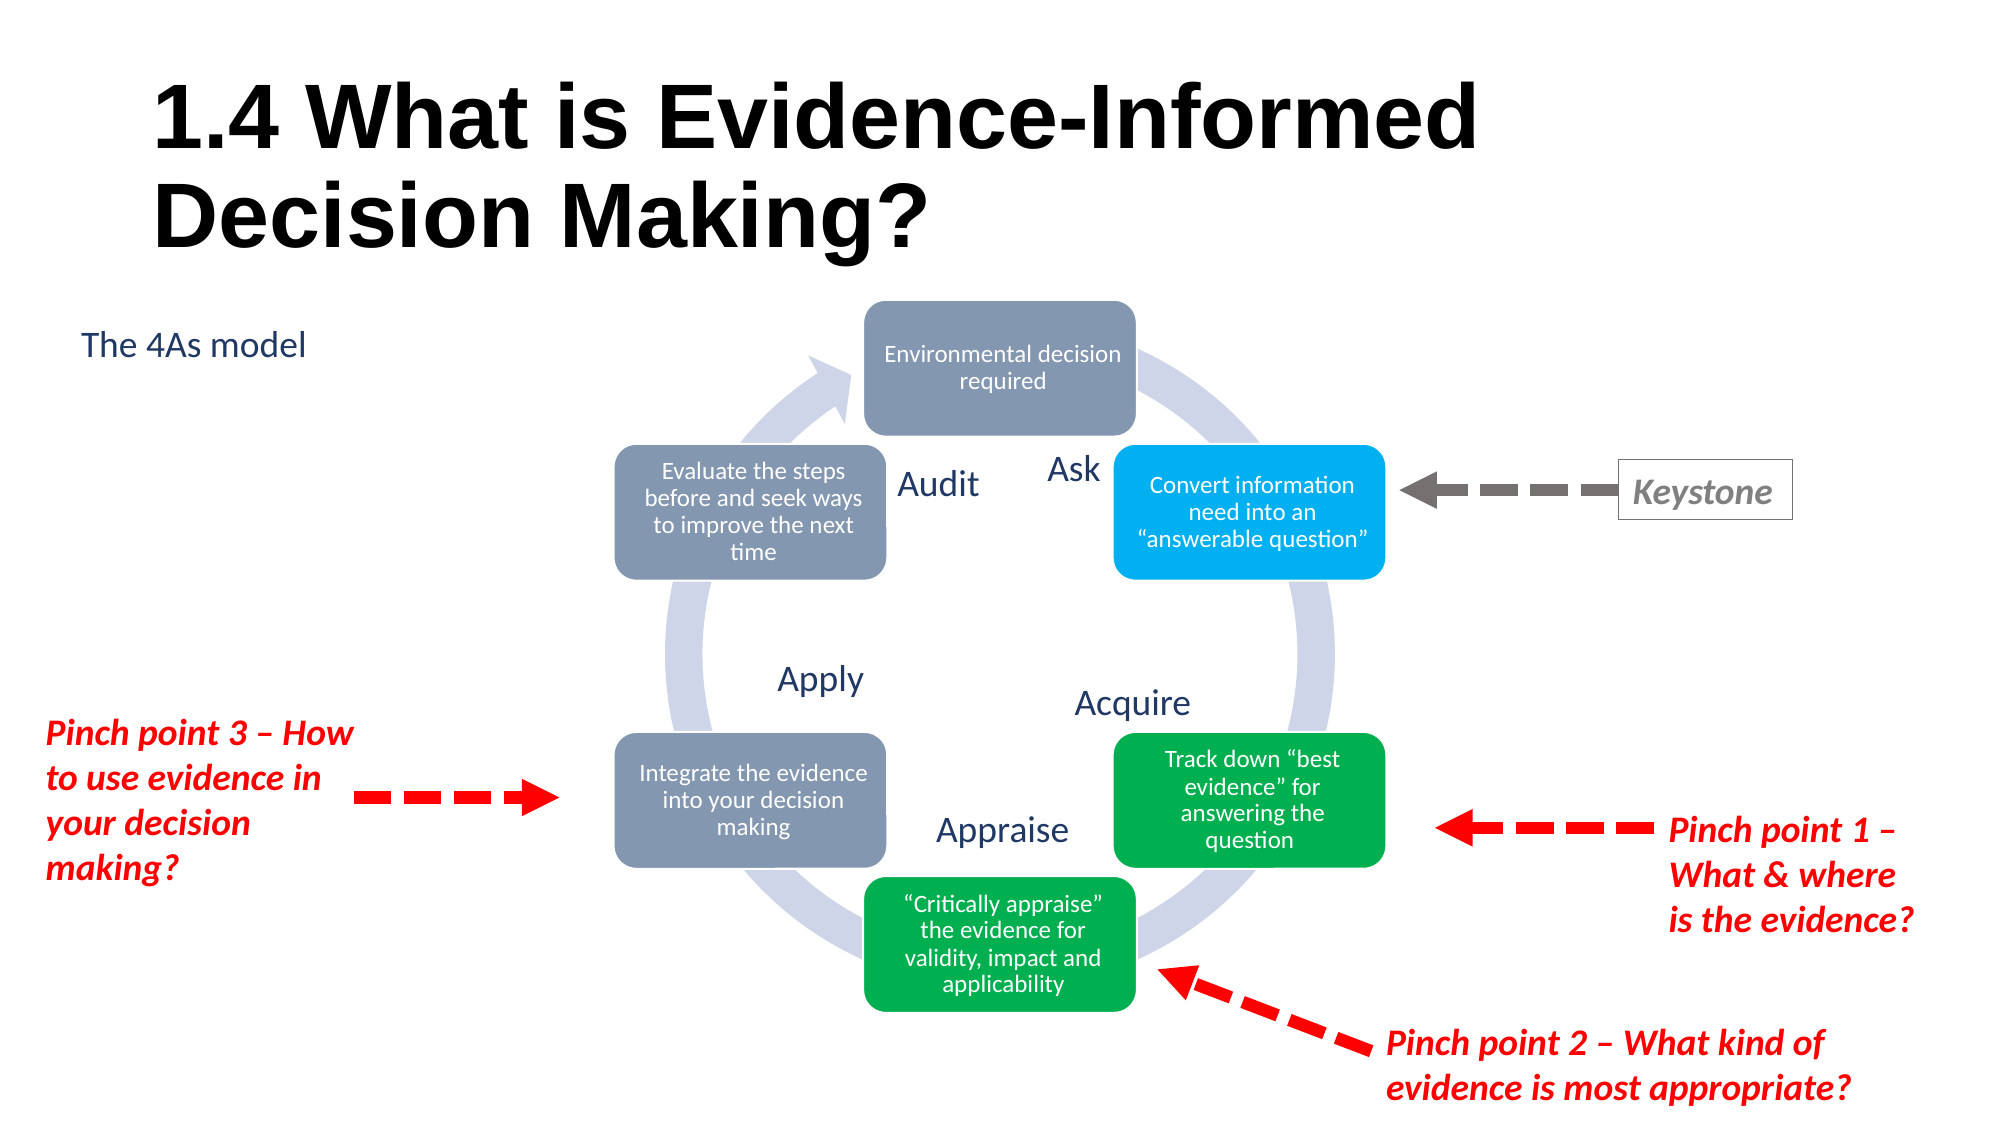

# 1.4 What is Evidence-Informed Decision Making?
Environmental decision required
Convert information need into an “answerable question”
Track down “best evidence” for answering the question
“Critically appraise” the evidence for validity, impact and applicability
Integrate the evidence into your decision making
Evaluate the steps before and seek ways to improve the next time
The 4As model
Ask
Audit
Keystone
Apply
Acquire
Pinch point 3 – How to use evidence in your decision making?
Appraise
Pinch point 1 – What & where is the evidence?
Pinch point 2 – What kind of evidence is most appropriate?